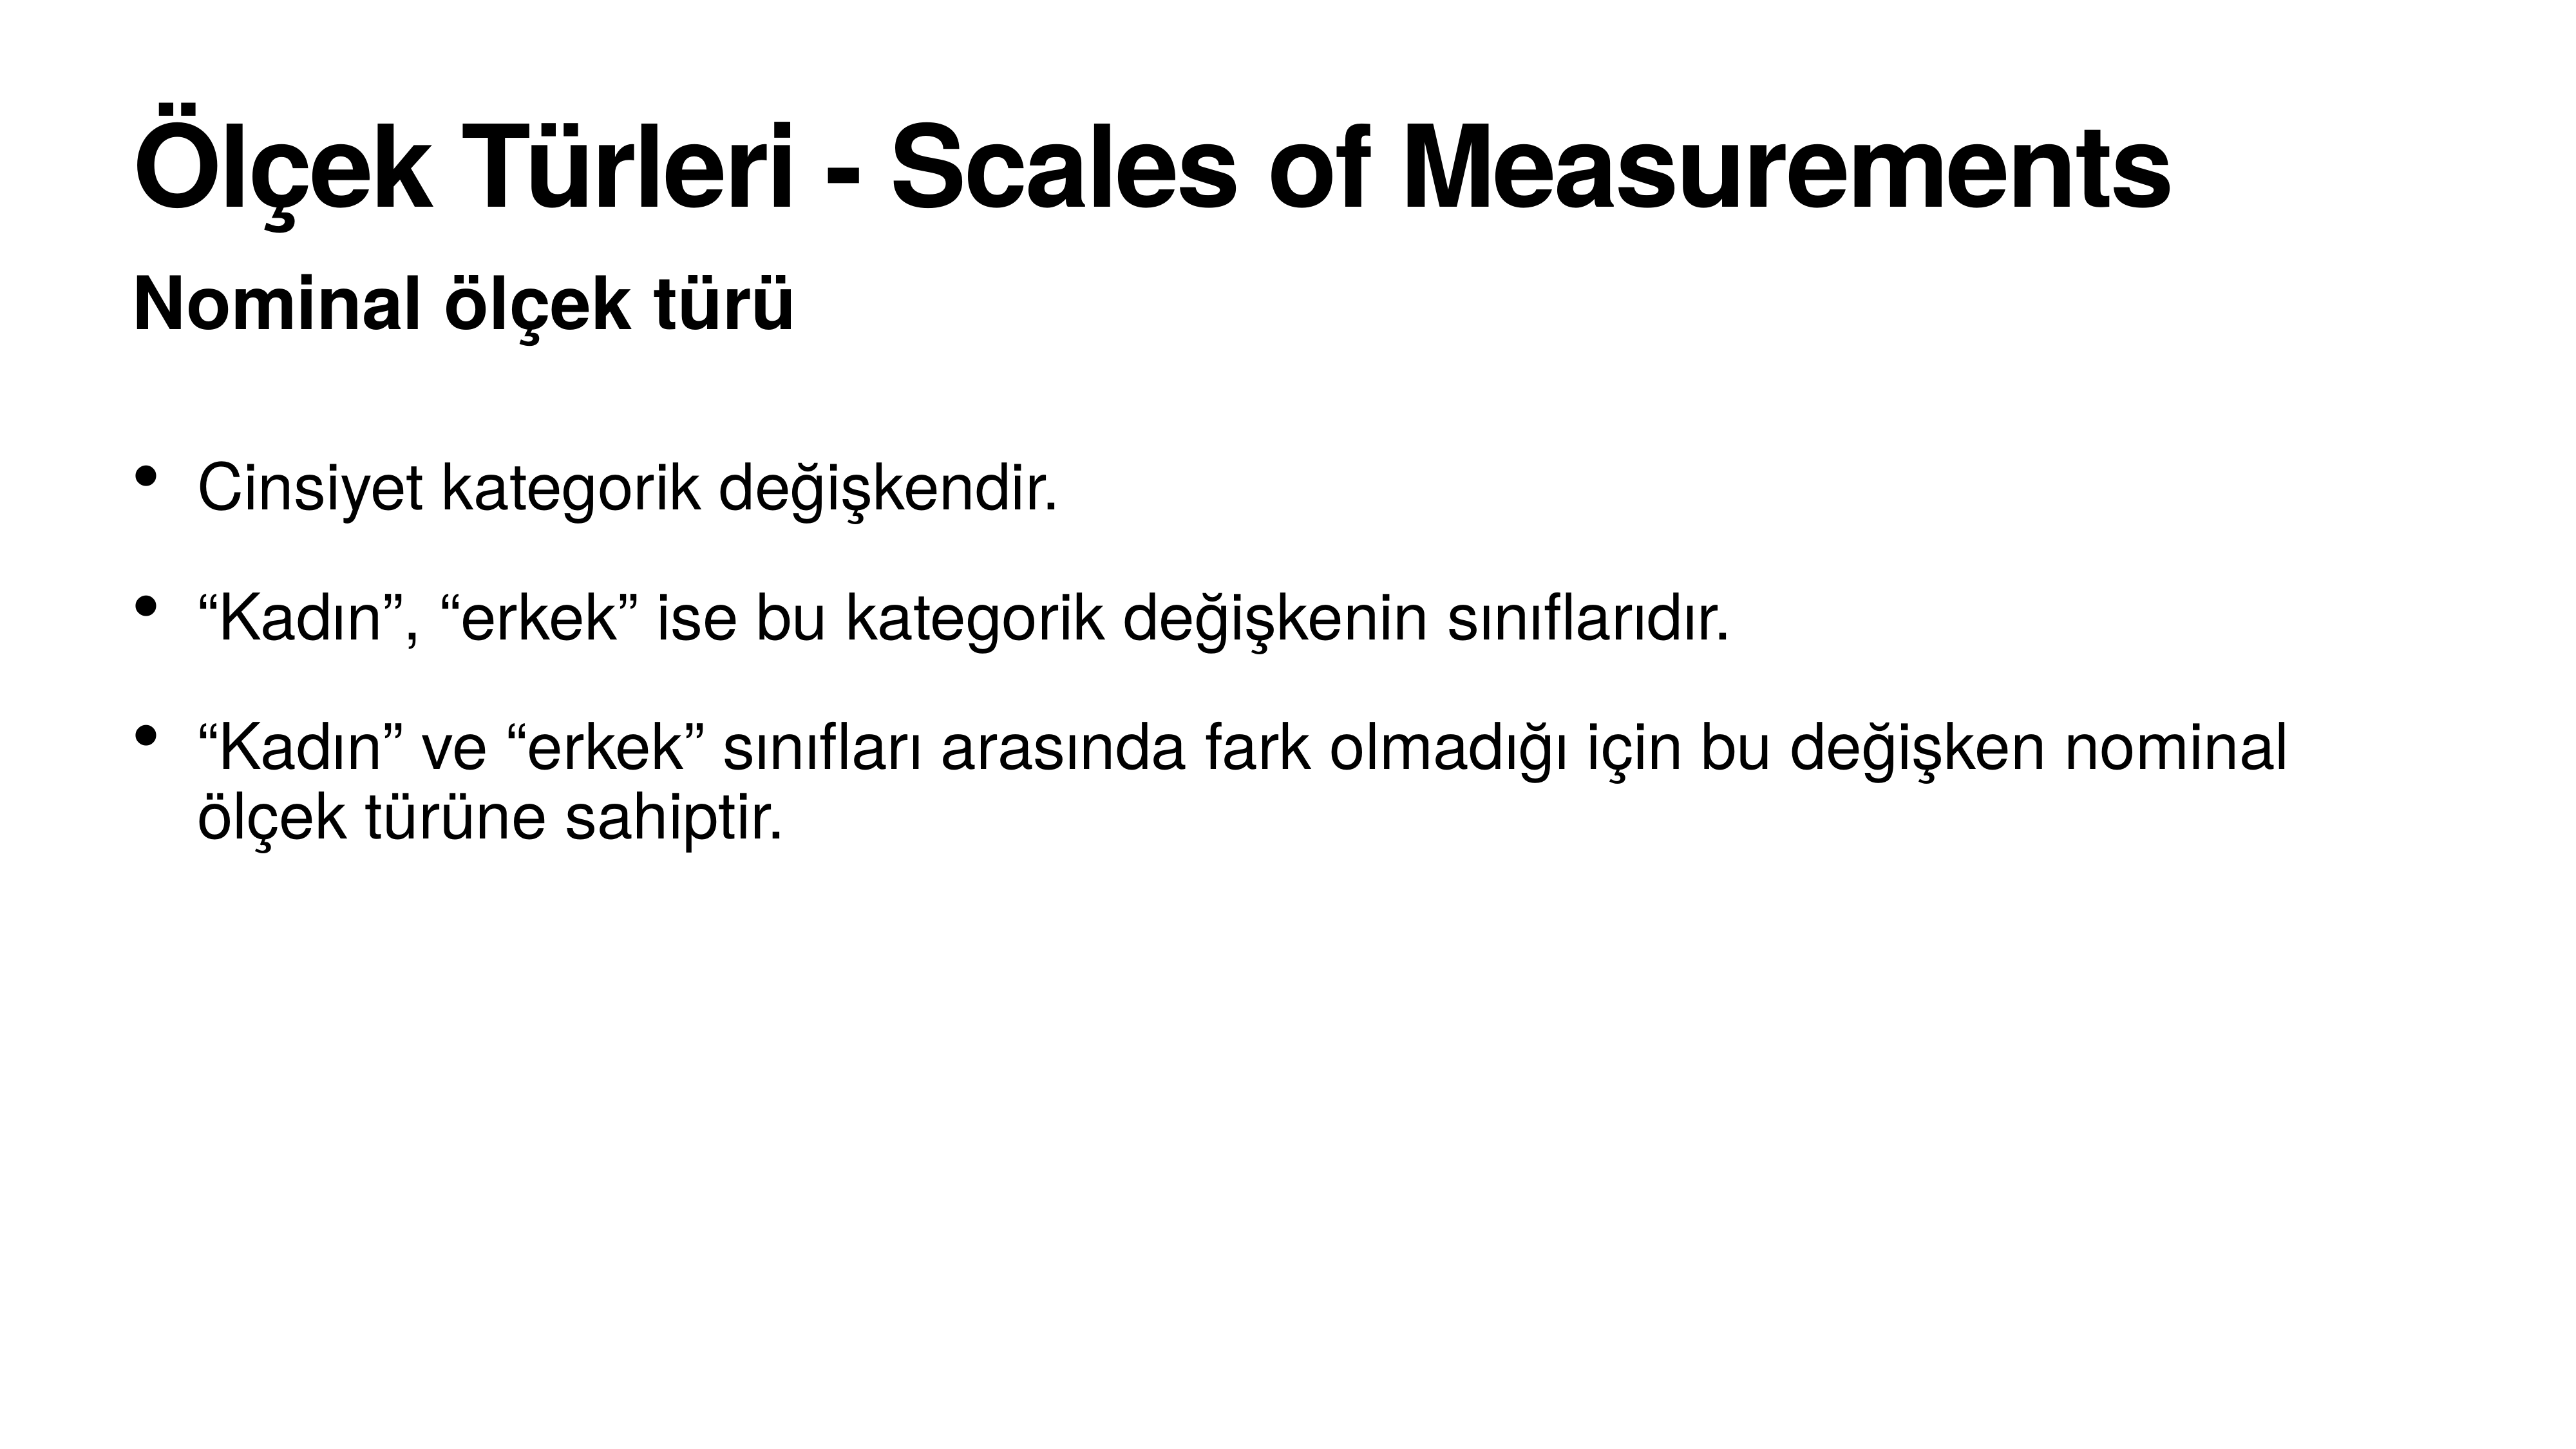

# Ölçek Türleri - Scales of Measurements
Nominal ölçek türü
Cinsiyet kategorik değişkendir.
“Kadın”, “erkek” ise bu kategorik değişkenin sınıflarıdır.
“Kadın” ve “erkek” sınıfları arasında fark olmadığı için bu değişken nominal ölçek türüne sahiptir.